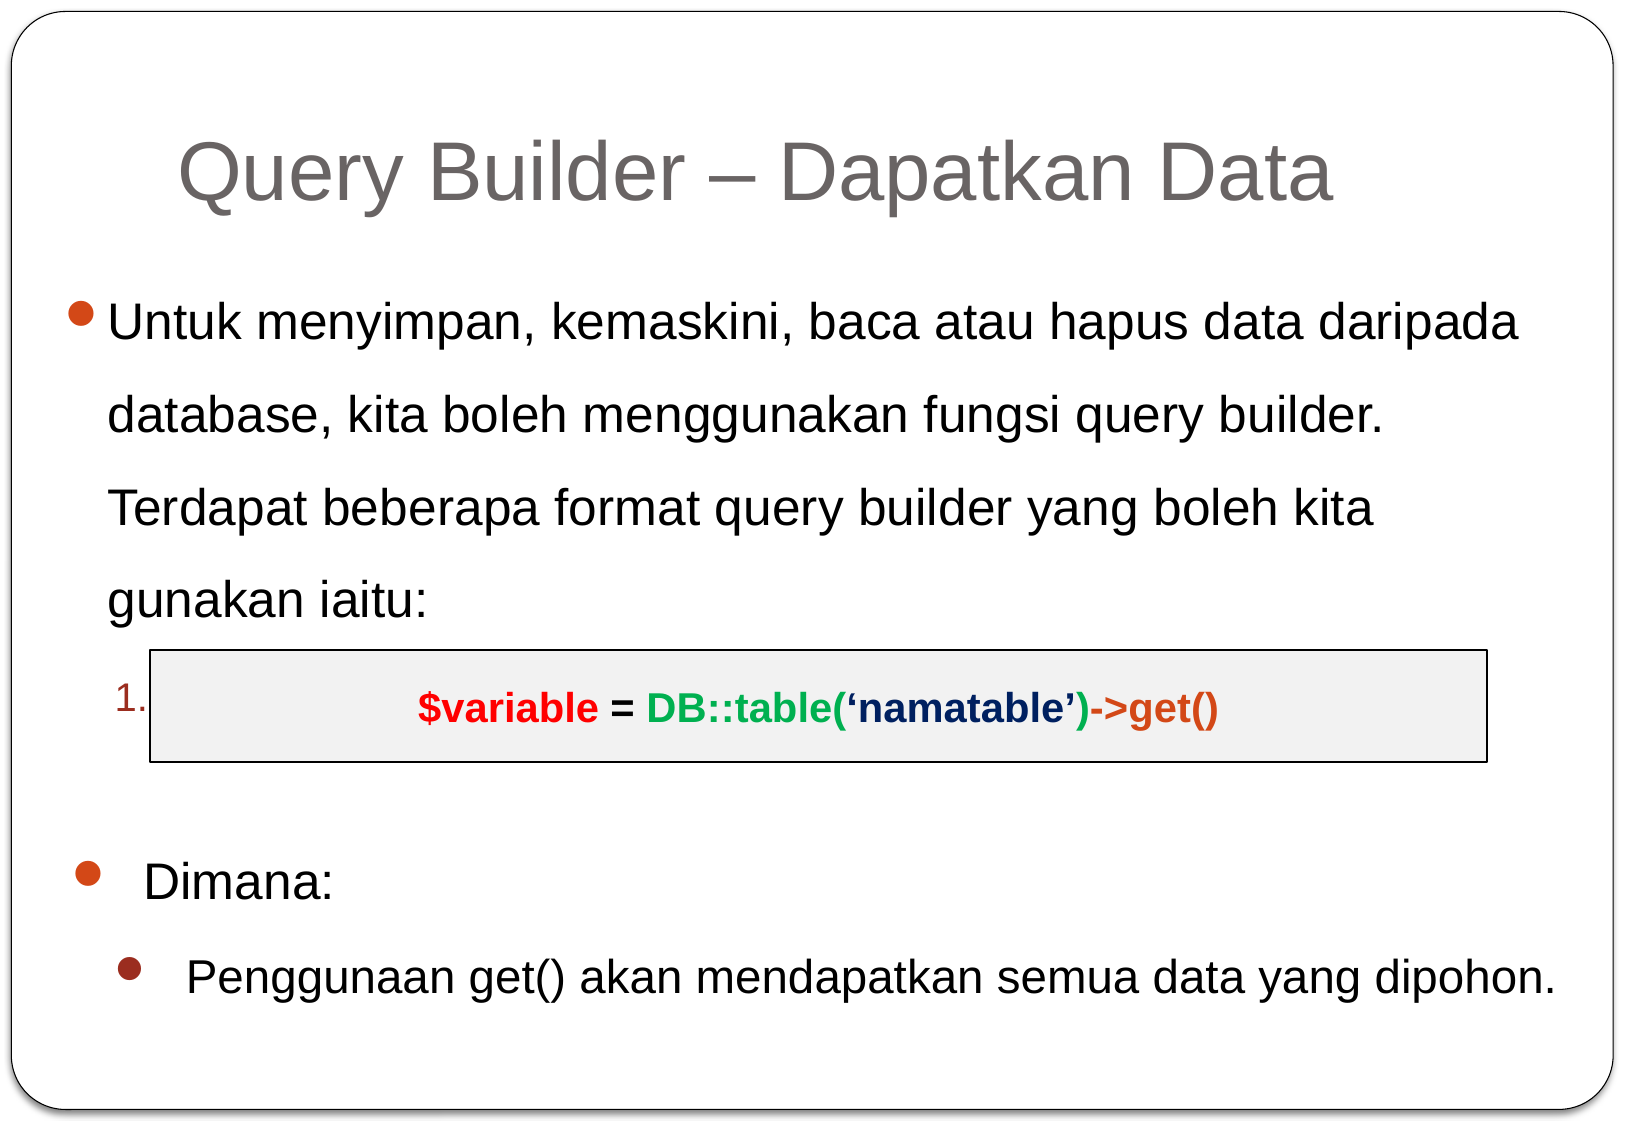

# Query Builder – Dapatkan Data
Untuk menyimpan, kemaskini, baca atau hapus data daripada database, kita boleh menggunakan fungsi query builder. Terdapat beberapa format query builder yang boleh kita gunakan iaitu:
Mendapatkan semua rekod data dalam table yang dipilih.

Dimana:
Penggunaan get() akan mendapatkan semua data yang dipohon.
$variable = DB::table(‘namatable’)->get()